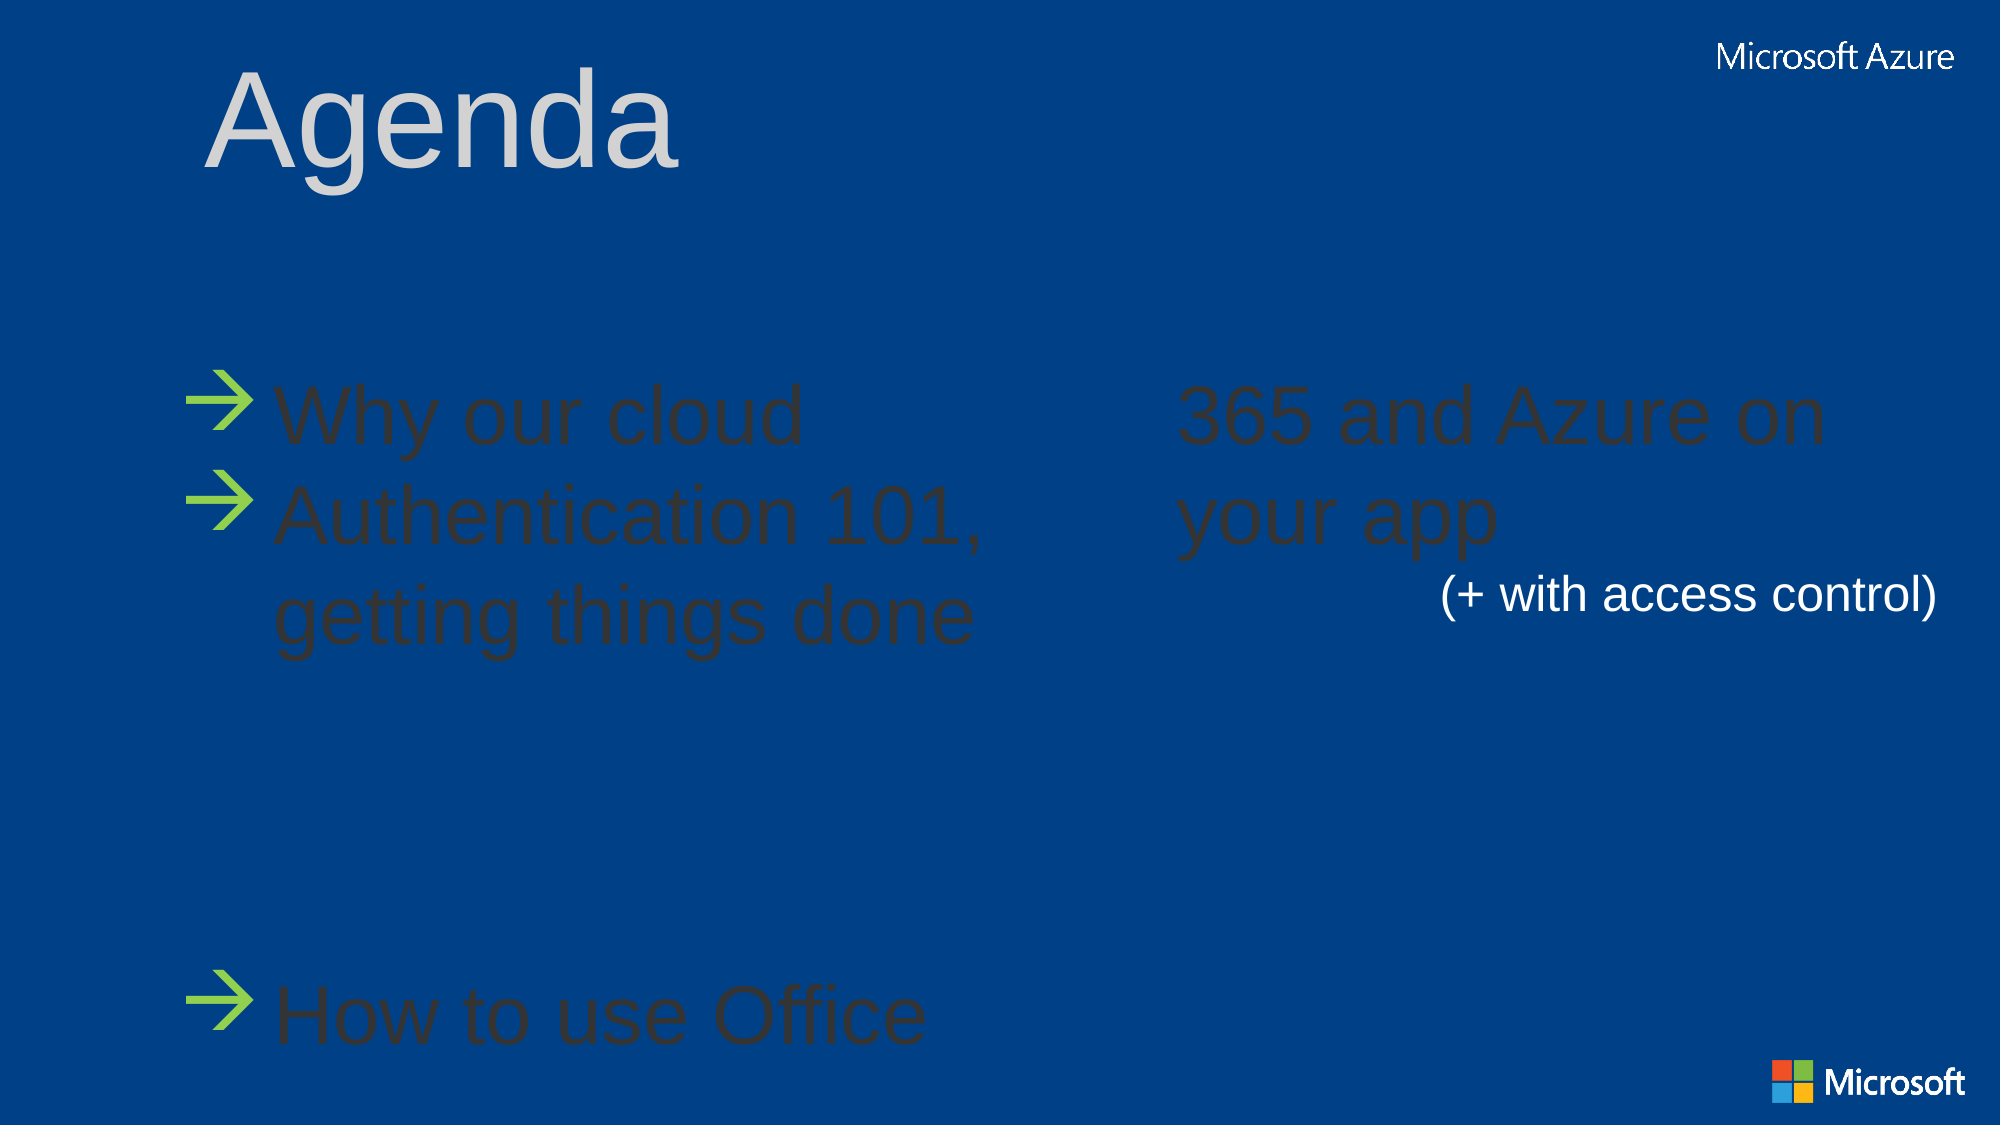

Agenda
Why our cloud
Authentication 101, getting things done

How to use Office 365 and Azure on your app
(+ with access control)